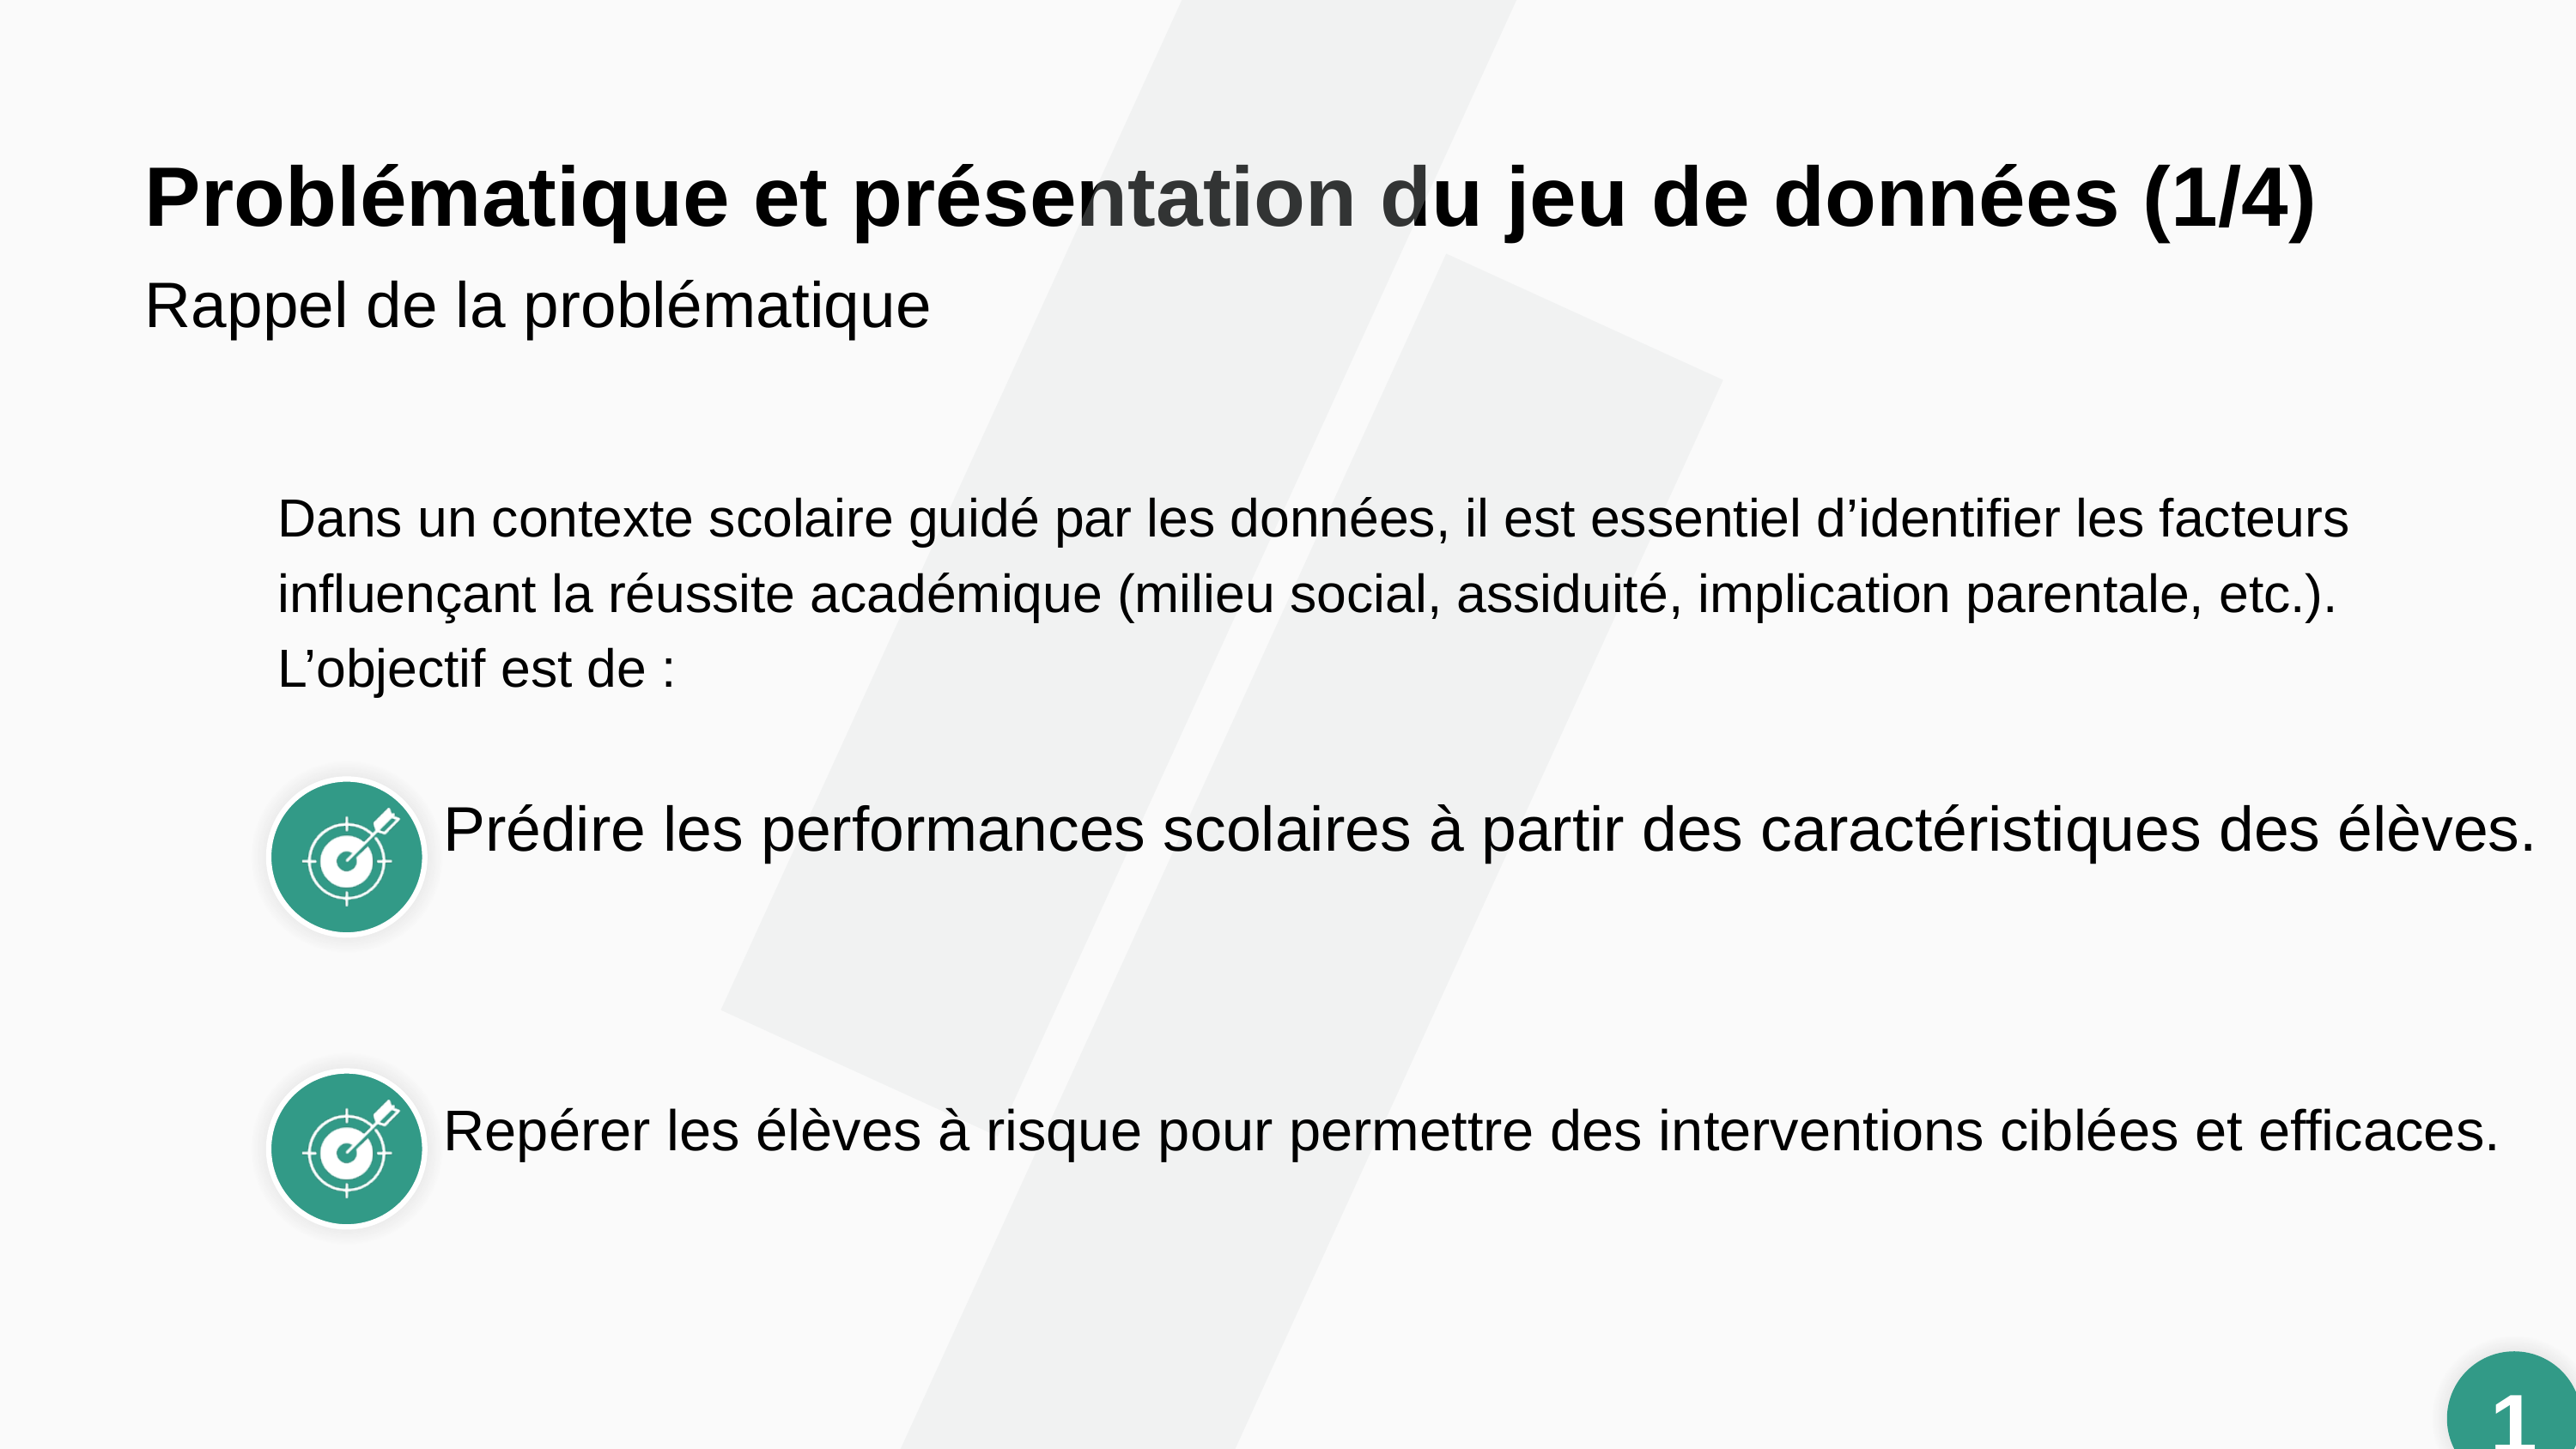

Problématique et présentation du jeu de données (1/4)

Rappel de la problématique
Dans un contexte scolaire guidé par les données, il est essentiel d’identifier les facteurs influençant la réussite académique (milieu social, assiduité, implication parentale, etc.).
L’objectif est de :

Prédire les performances scolaires à partir des caractéristiques des élèves.

Repérer les élèves à risque pour permettre des interventions ciblées et efficaces.

1